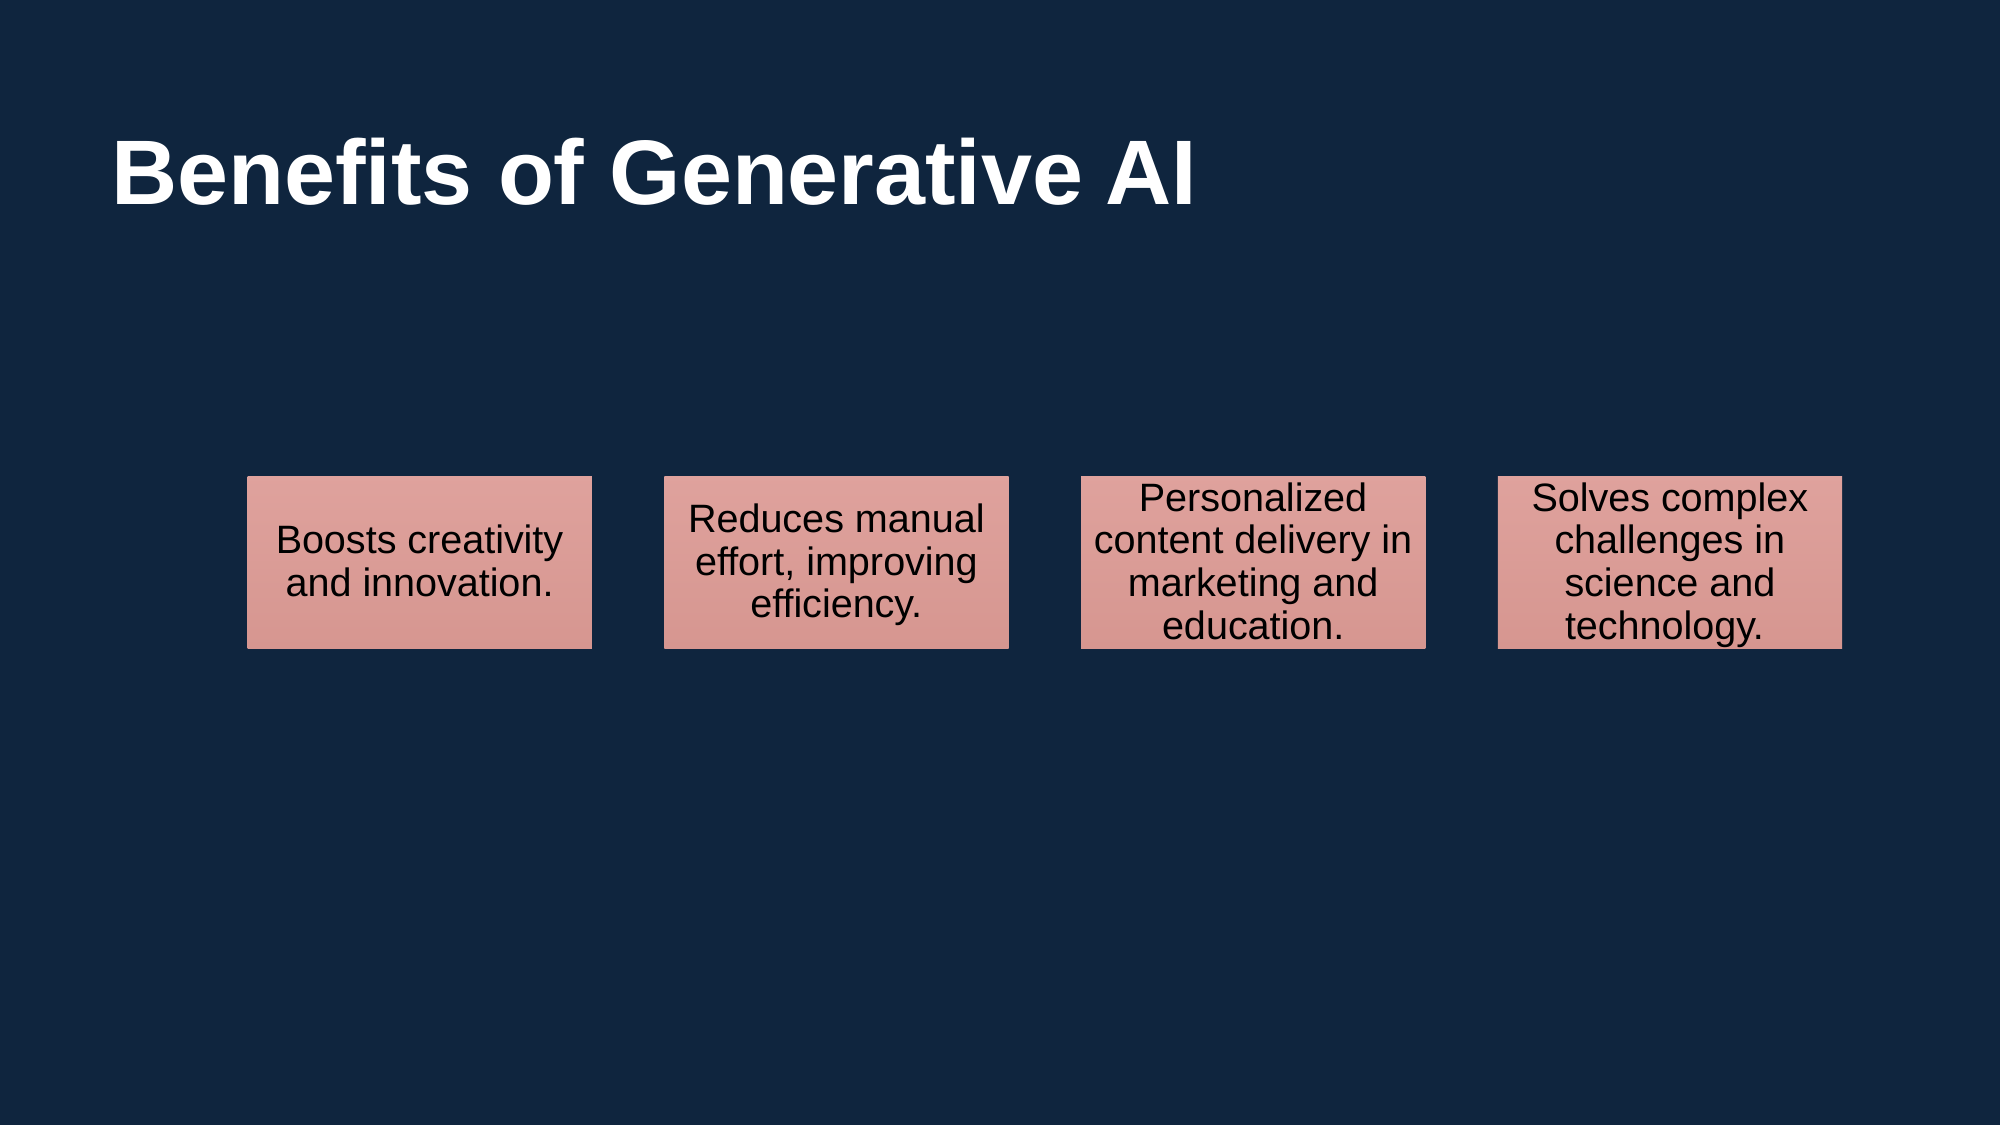

# Benefits of Generative AI
Boosts creativity and innovation.
Reduces manual effort, improving efficiency.
Personalized content delivery in marketing and education.
Solves complex challenges in science and technology.